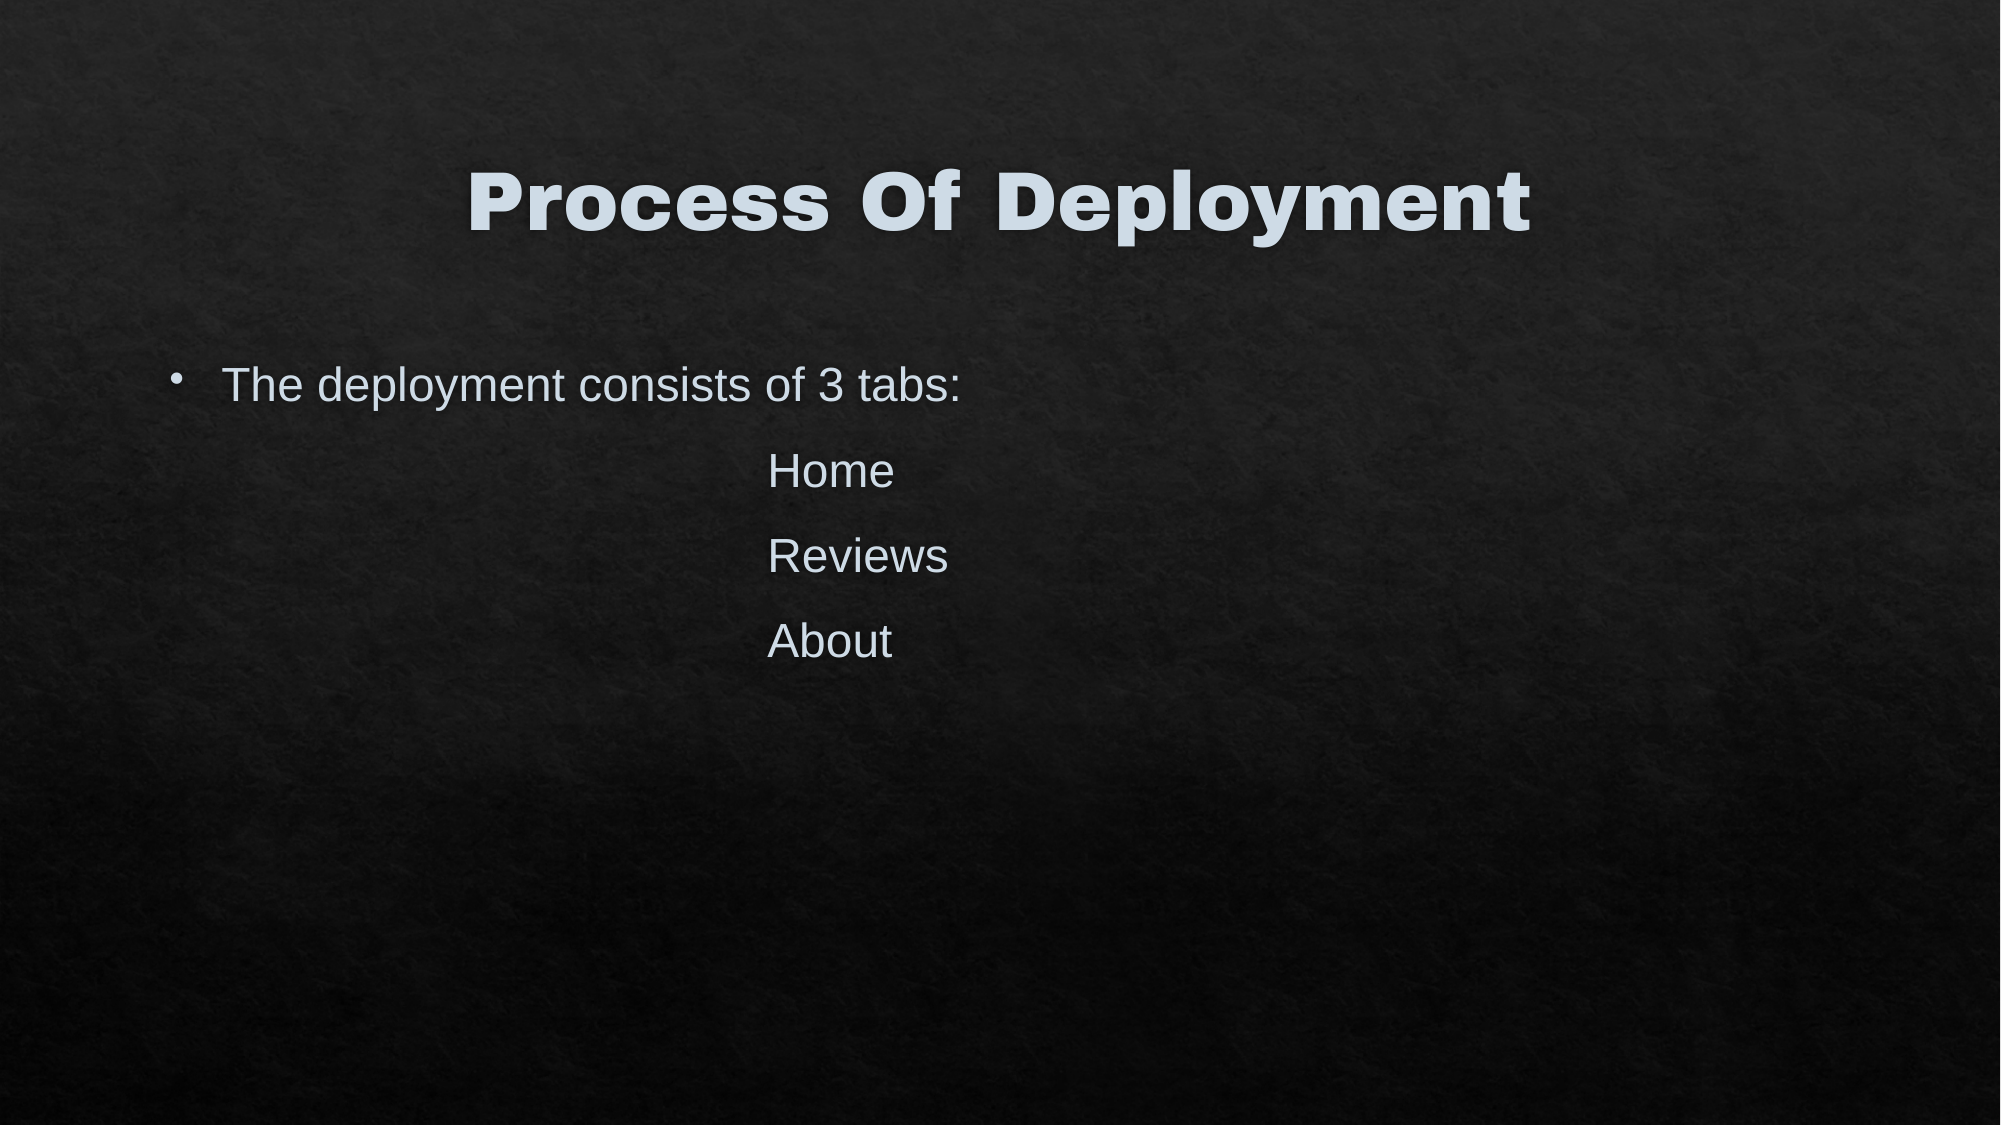

# Process Of Deployment
The deployment consists of 3 tabs:
                                             Home
                                             Reviews
                                             About